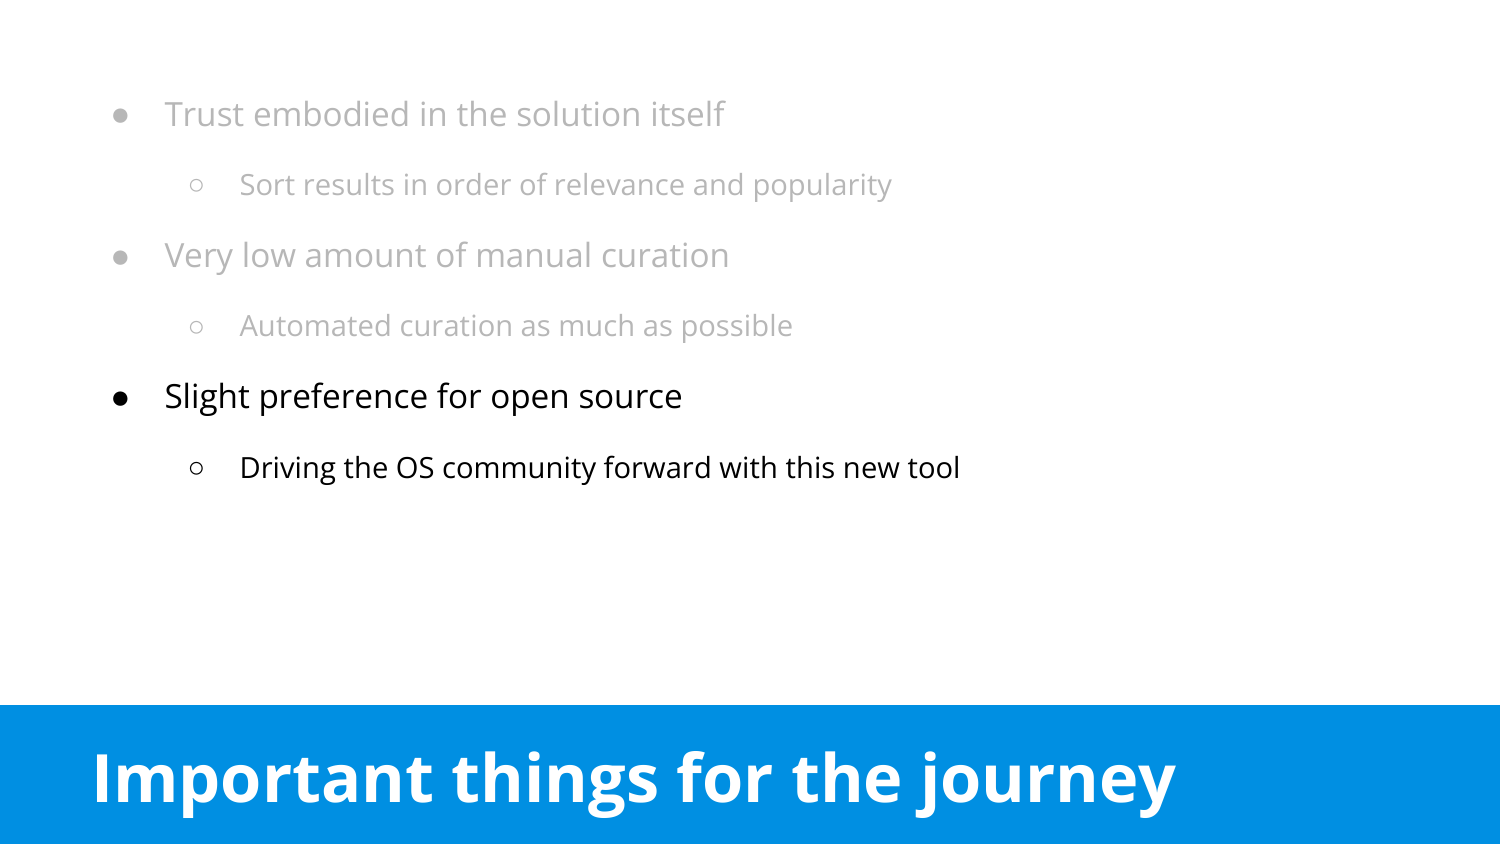

Trust embodied in the solution itself
Sort results in order of relevance and popularity
Very low amount of manual curation
Automated curation as much as possible
Slight preference for open source
Driving the OS community forward with this new tool

# Important things for the journey